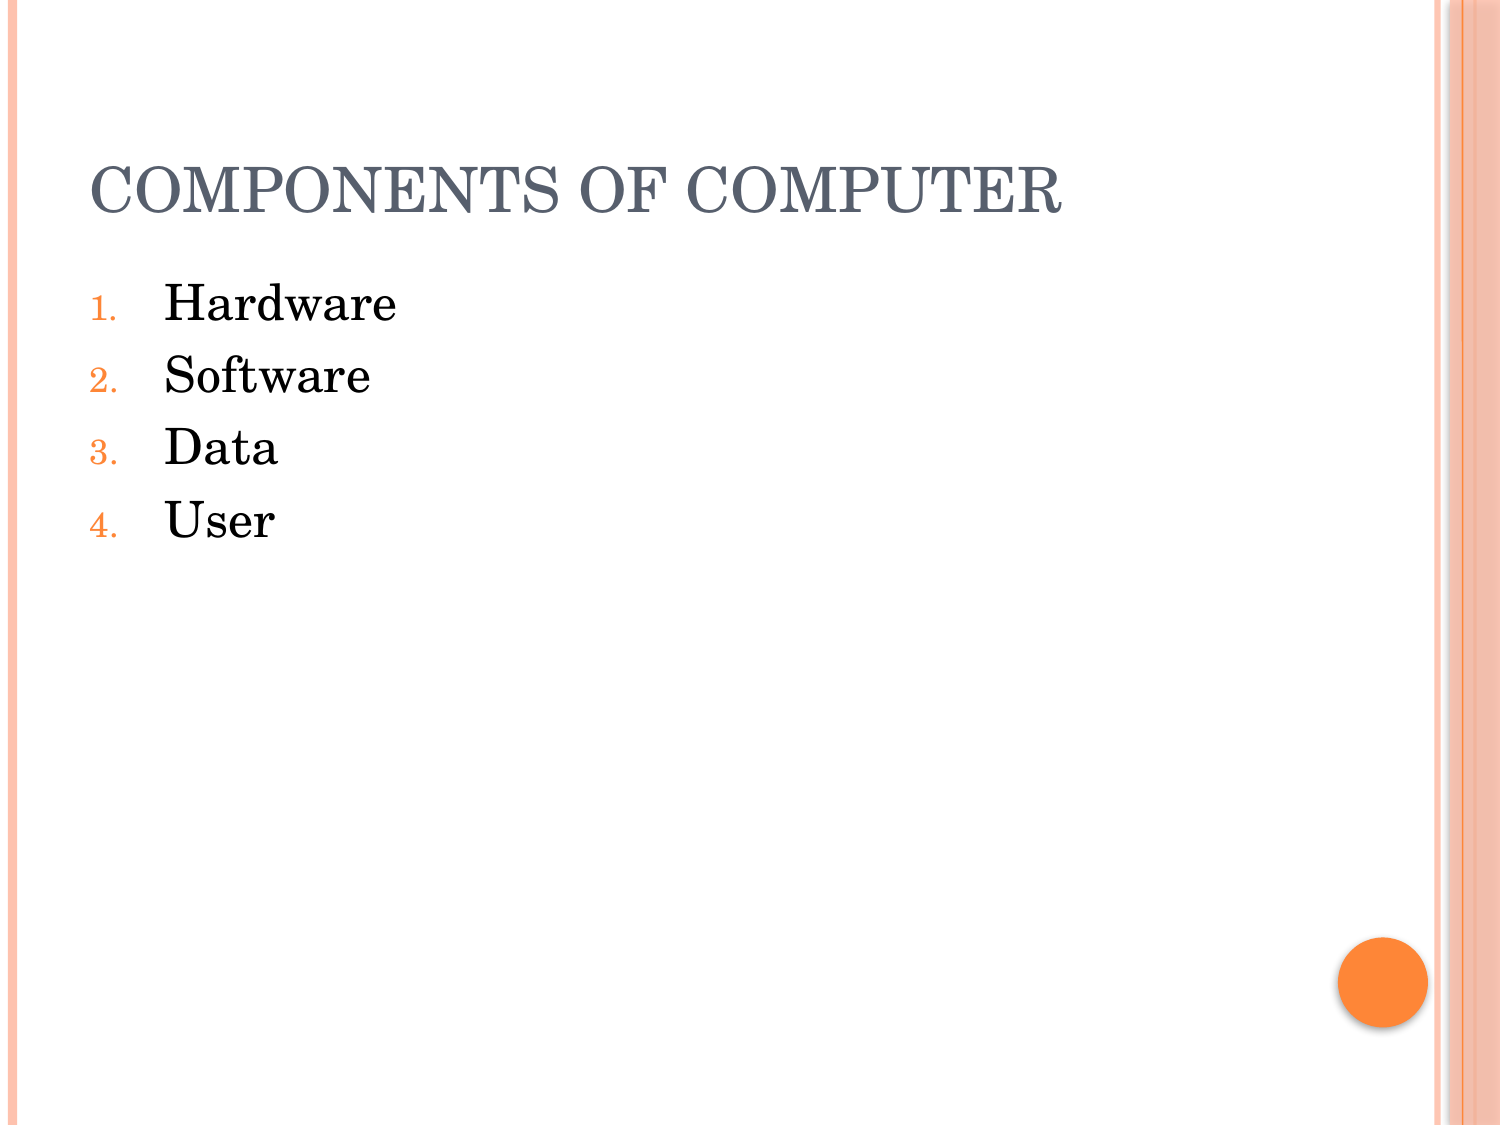

# Components of computer
Hardware
Software
Data
User